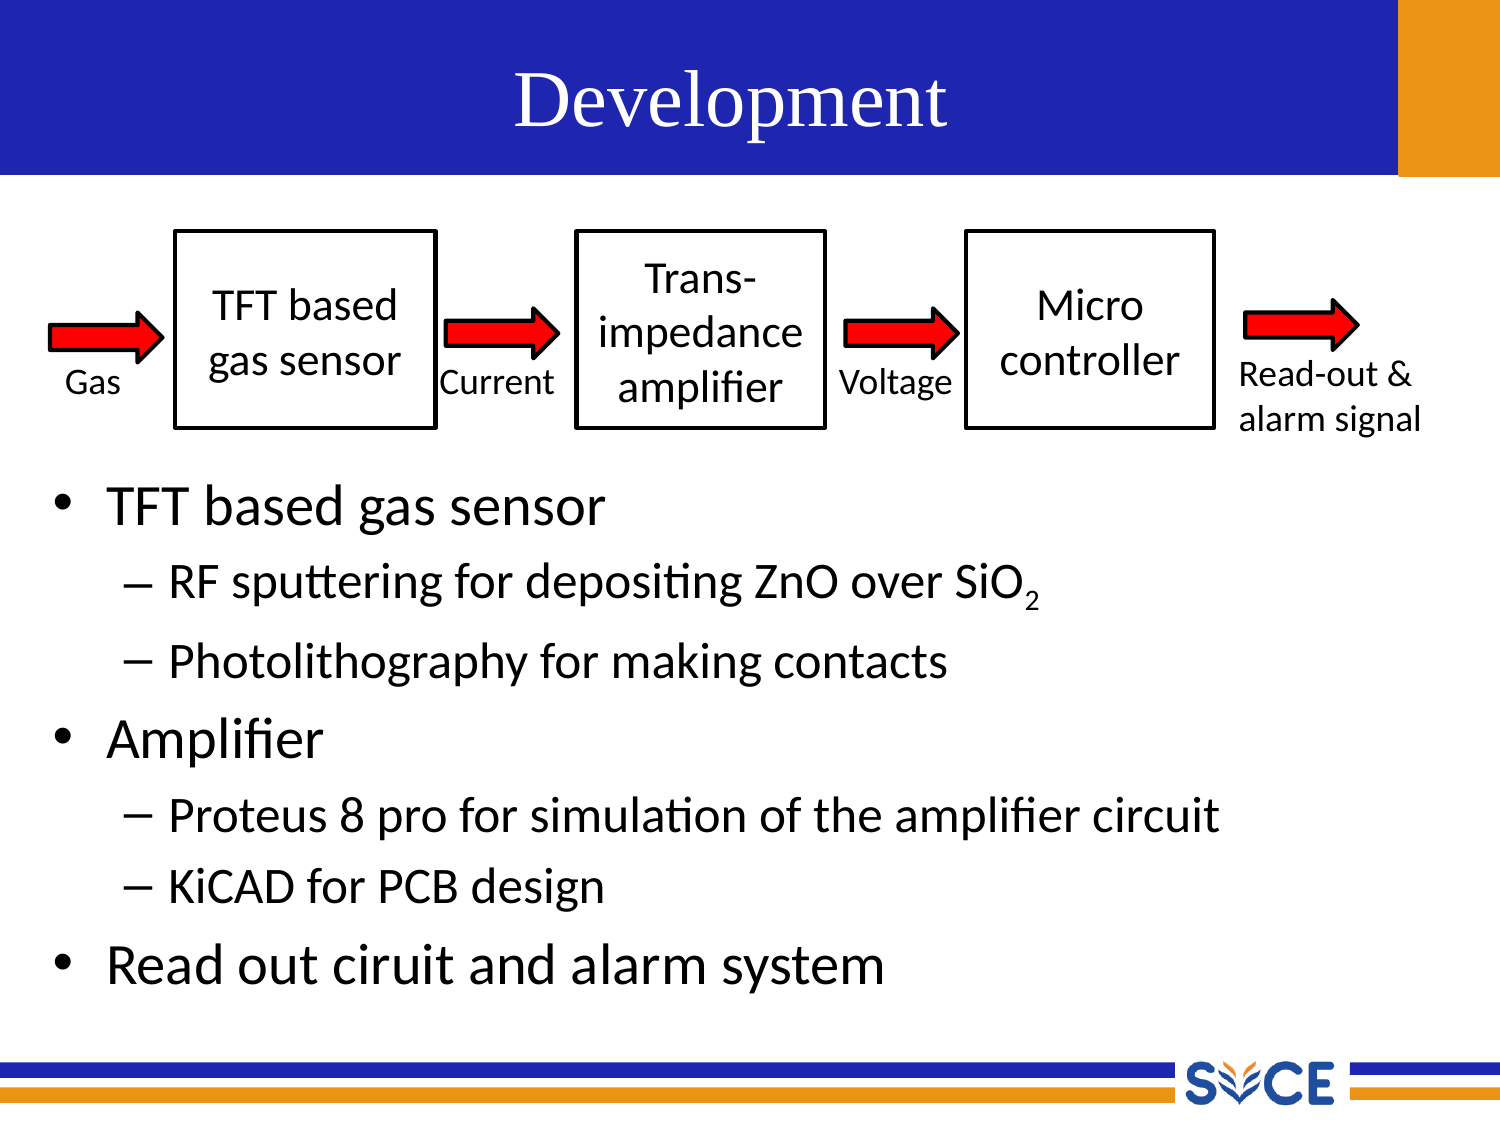

# Development

TFT based gas sensor
RF sputtering for depositing ZnO over SiO2
Photolithography for making contacts
Amplifier
Proteus 8 pro for simulation of the amplifier circuit
KiCAD for PCB design
Read out ciruit and alarm system
TFT based gas sensor
Trans-impedance amplifier
Micro controller

Read-out & alarm signal
Current
Voltage
Gas